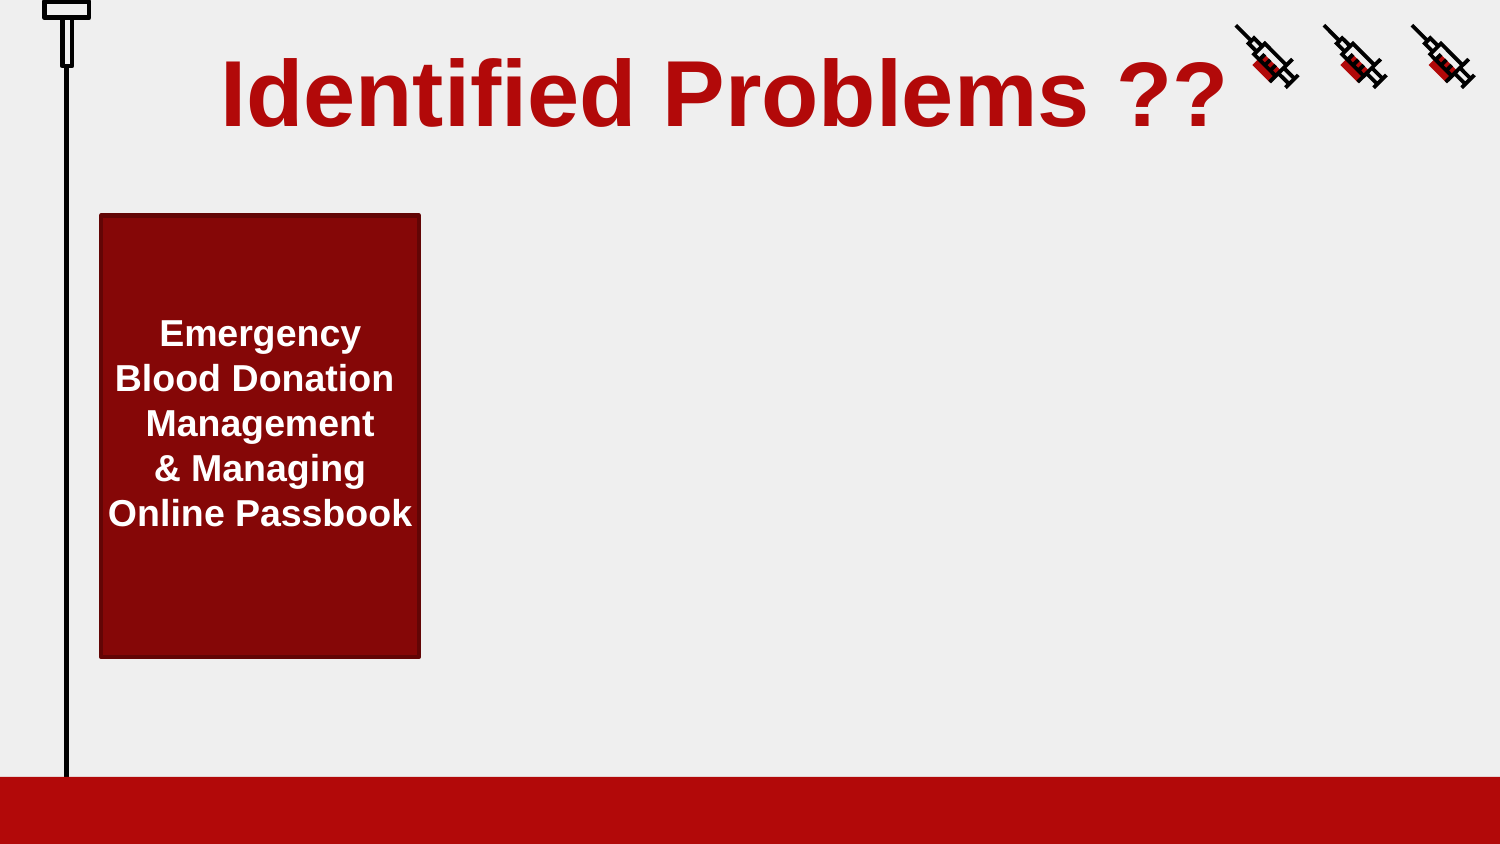

# Identified Problems ??

Emergency Blood Donation
Management & Managing Online Passbook